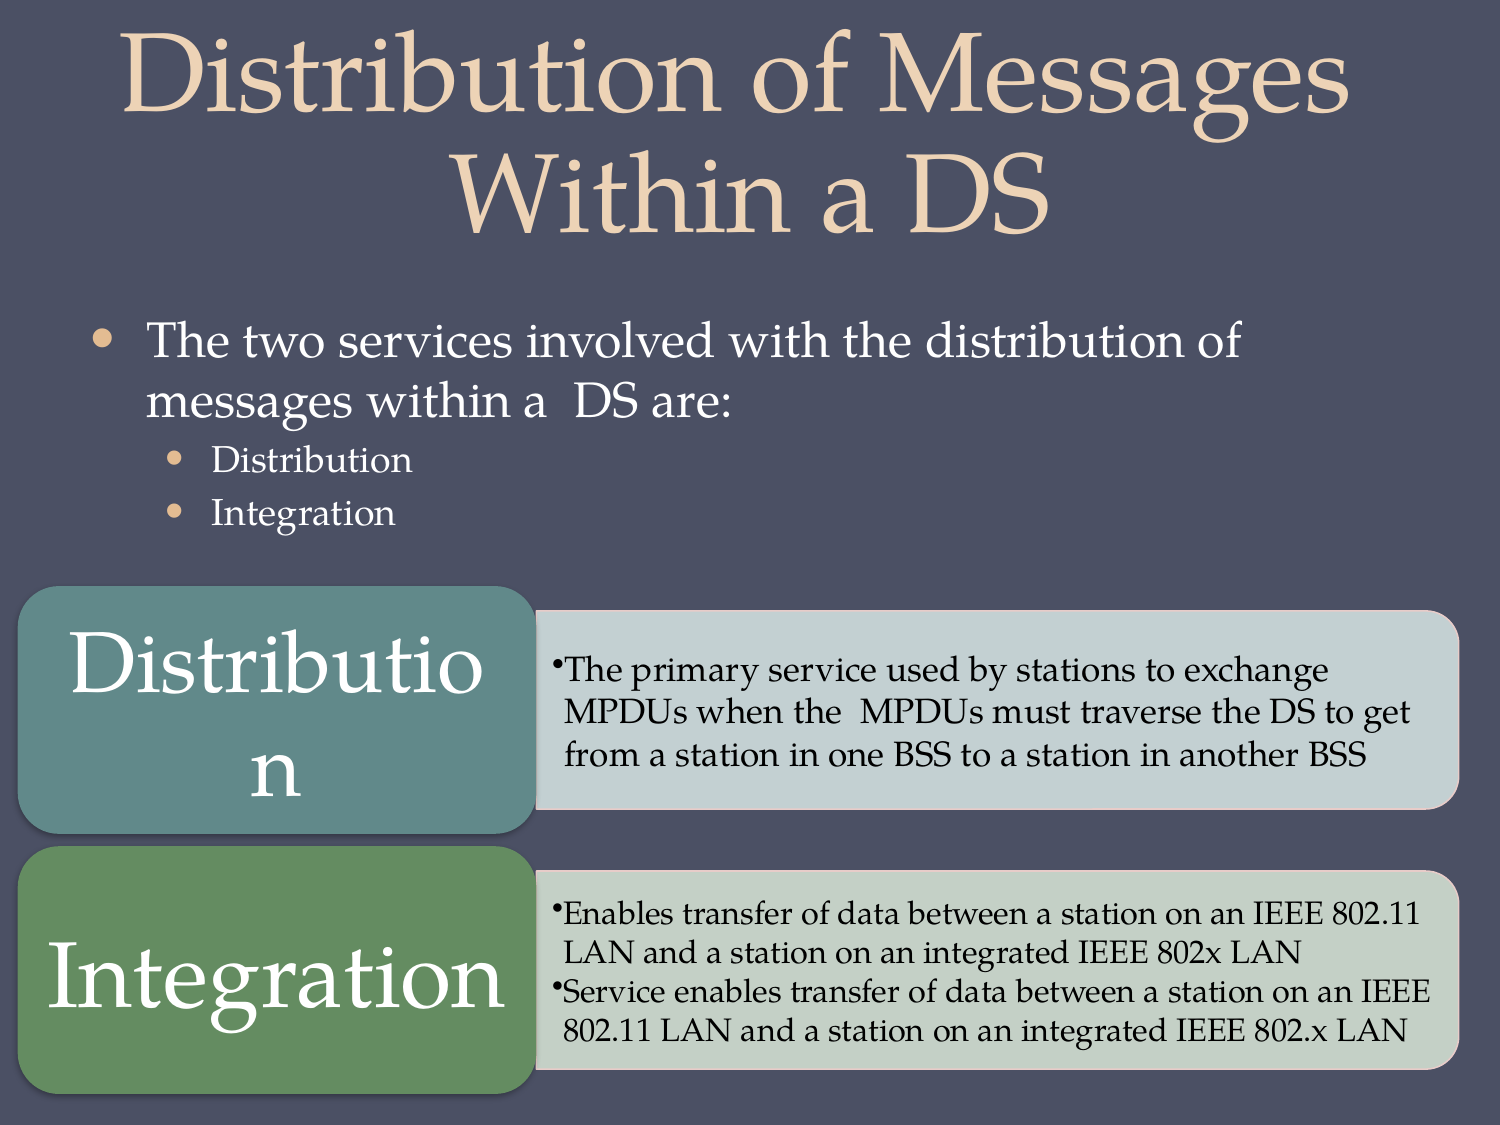

# Distribution of Messages Within a DS
The two services involved with the distribution of messages within a  DS are:
Distribution
Integration

Distribution
The primary service used by stations to exchange MPDUs when the  MPDUs must traverse the DS to get from a station in one BSS to a station in another BSS
Integration
Enables transfer of data between a station on an IEEE 802.11 LAN and a station on an integrated IEEE 802x LAN
Service enables transfer of data between a station on an IEEE 802.11 LAN and a station on an integrated IEEE 802.x LAN